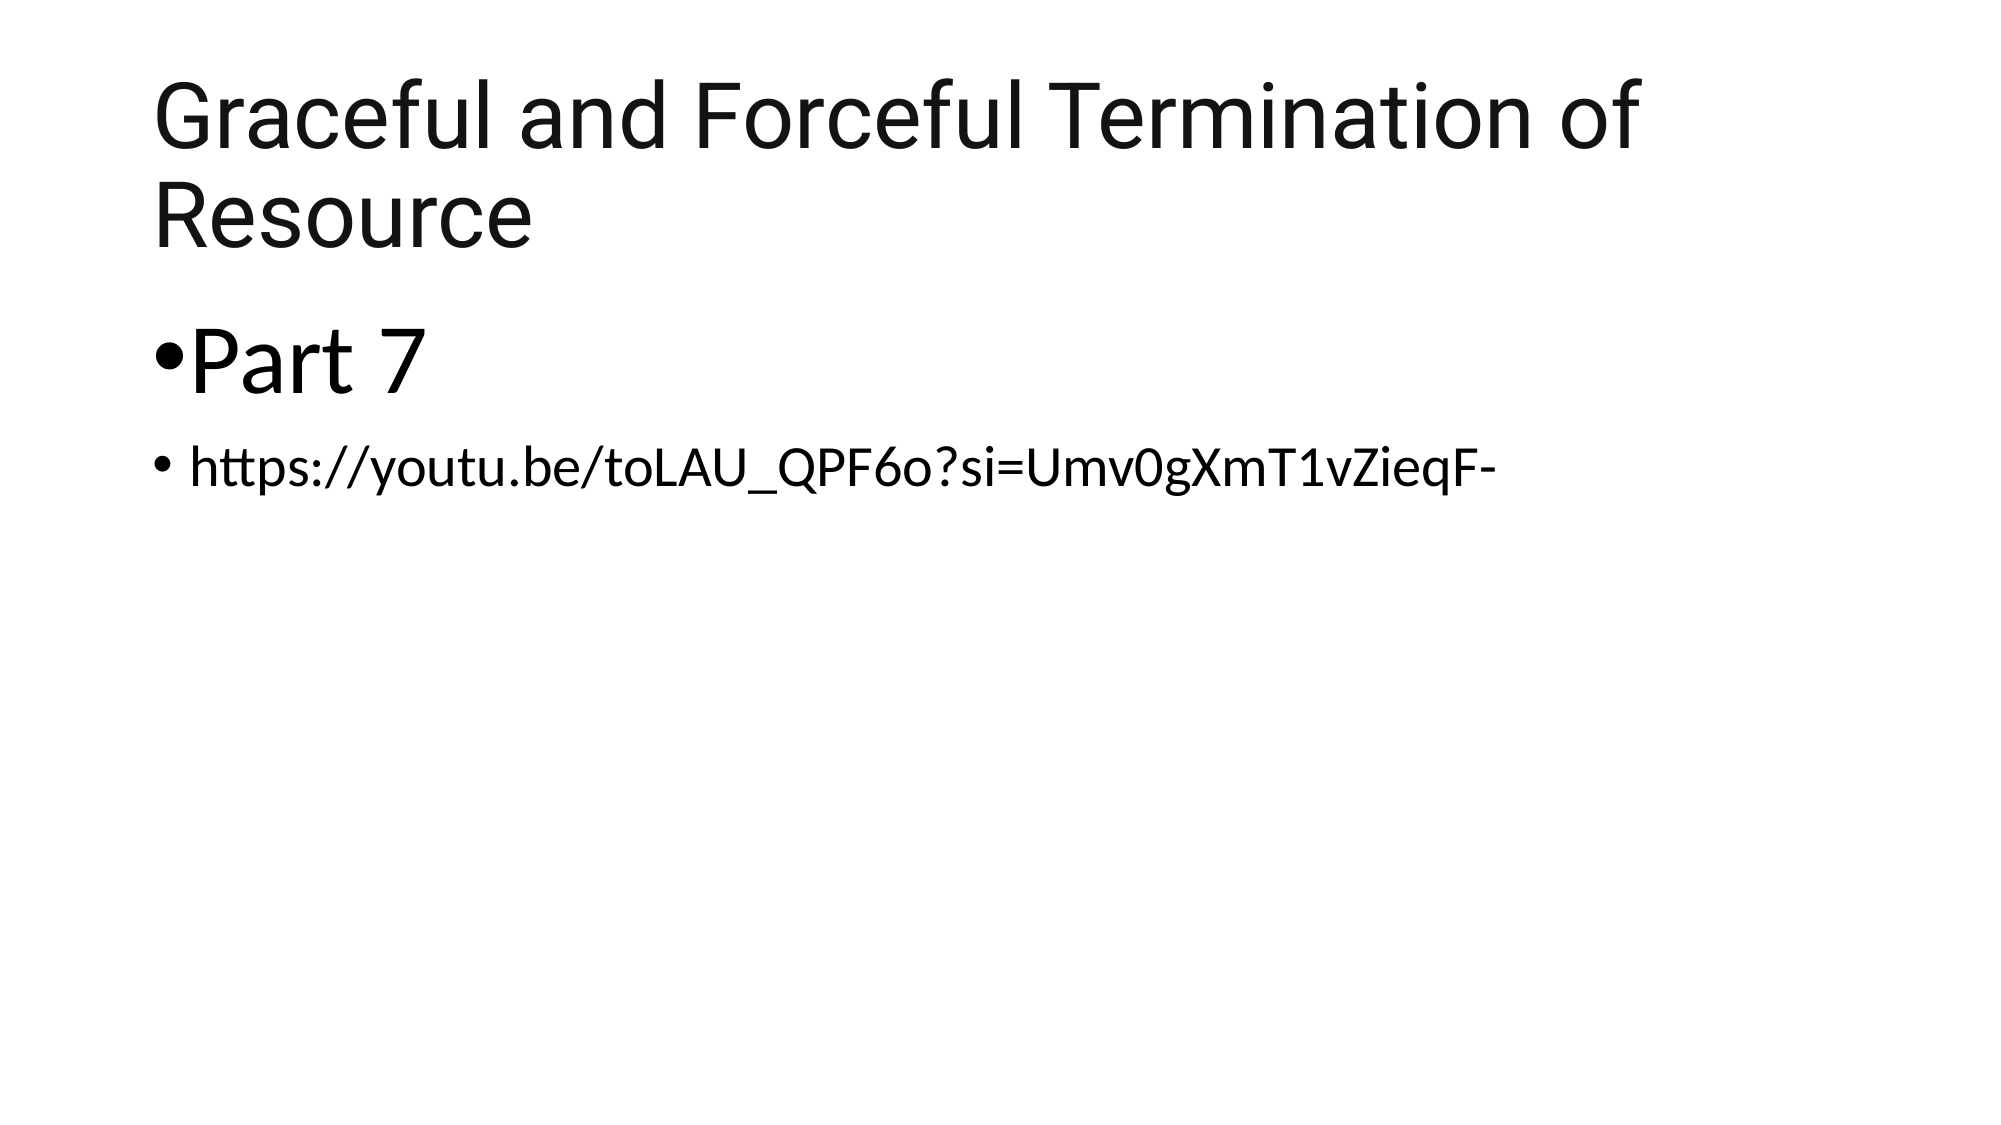

# Graceful and Forceful Termination of Resource
Part 7
https://youtu.be/toLAU_QPF6o?si=Umv0gXmT1vZieqF-